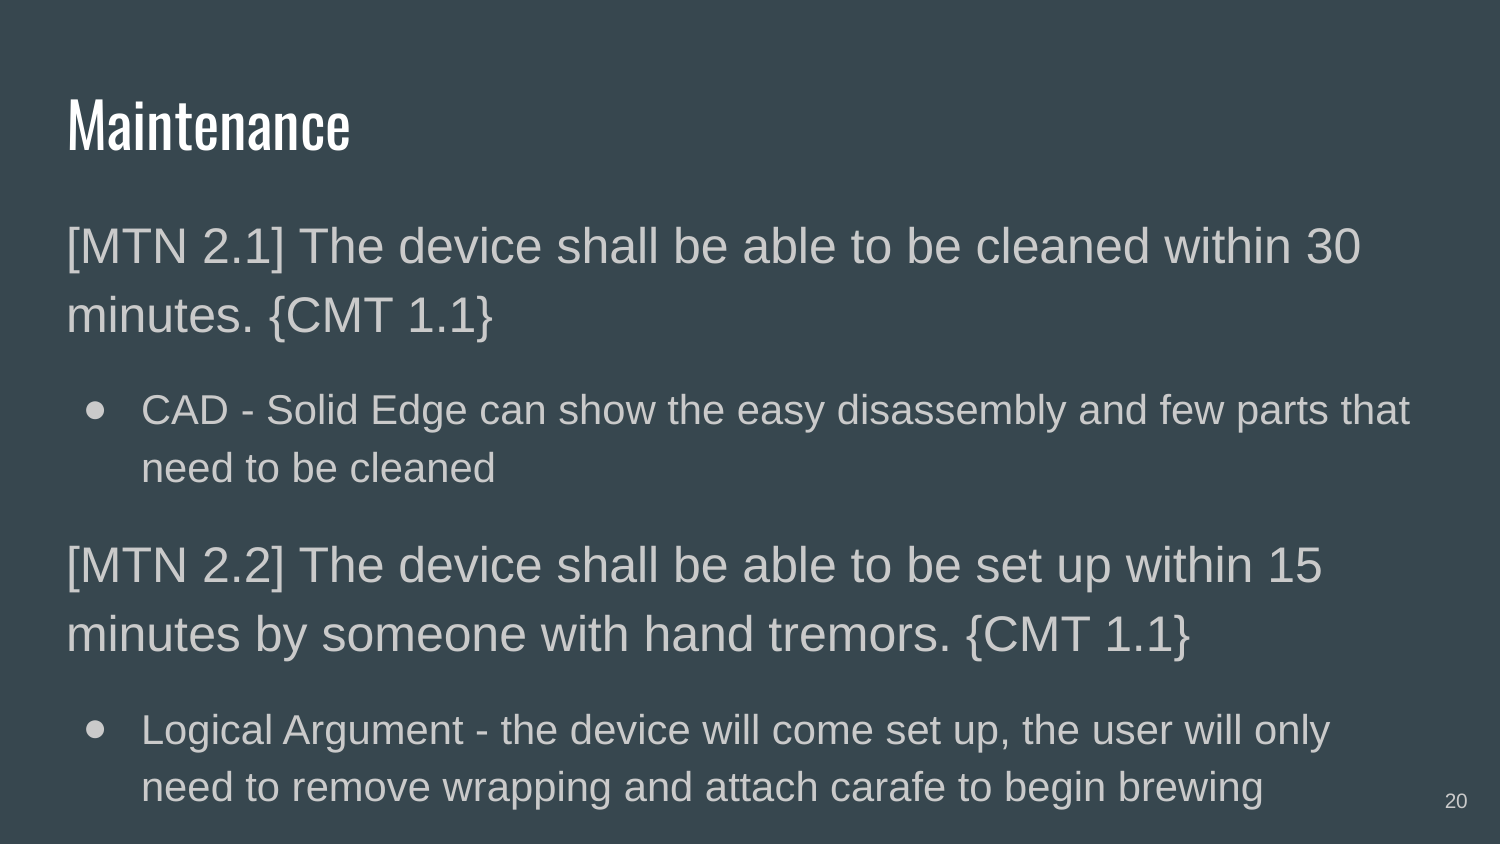

# Maintenance
[MTN 2.1] The device shall be able to be cleaned within 30 minutes. {CMT 1.1}
CAD - Solid Edge can show the easy disassembly and few parts that need to be cleaned
[MTN 2.2] The device shall be able to be set up within 15 minutes by someone with hand tremors. {CMT 1.1}
Logical Argument - the device will come set up, the user will only need to remove wrapping and attach carafe to begin brewing
20